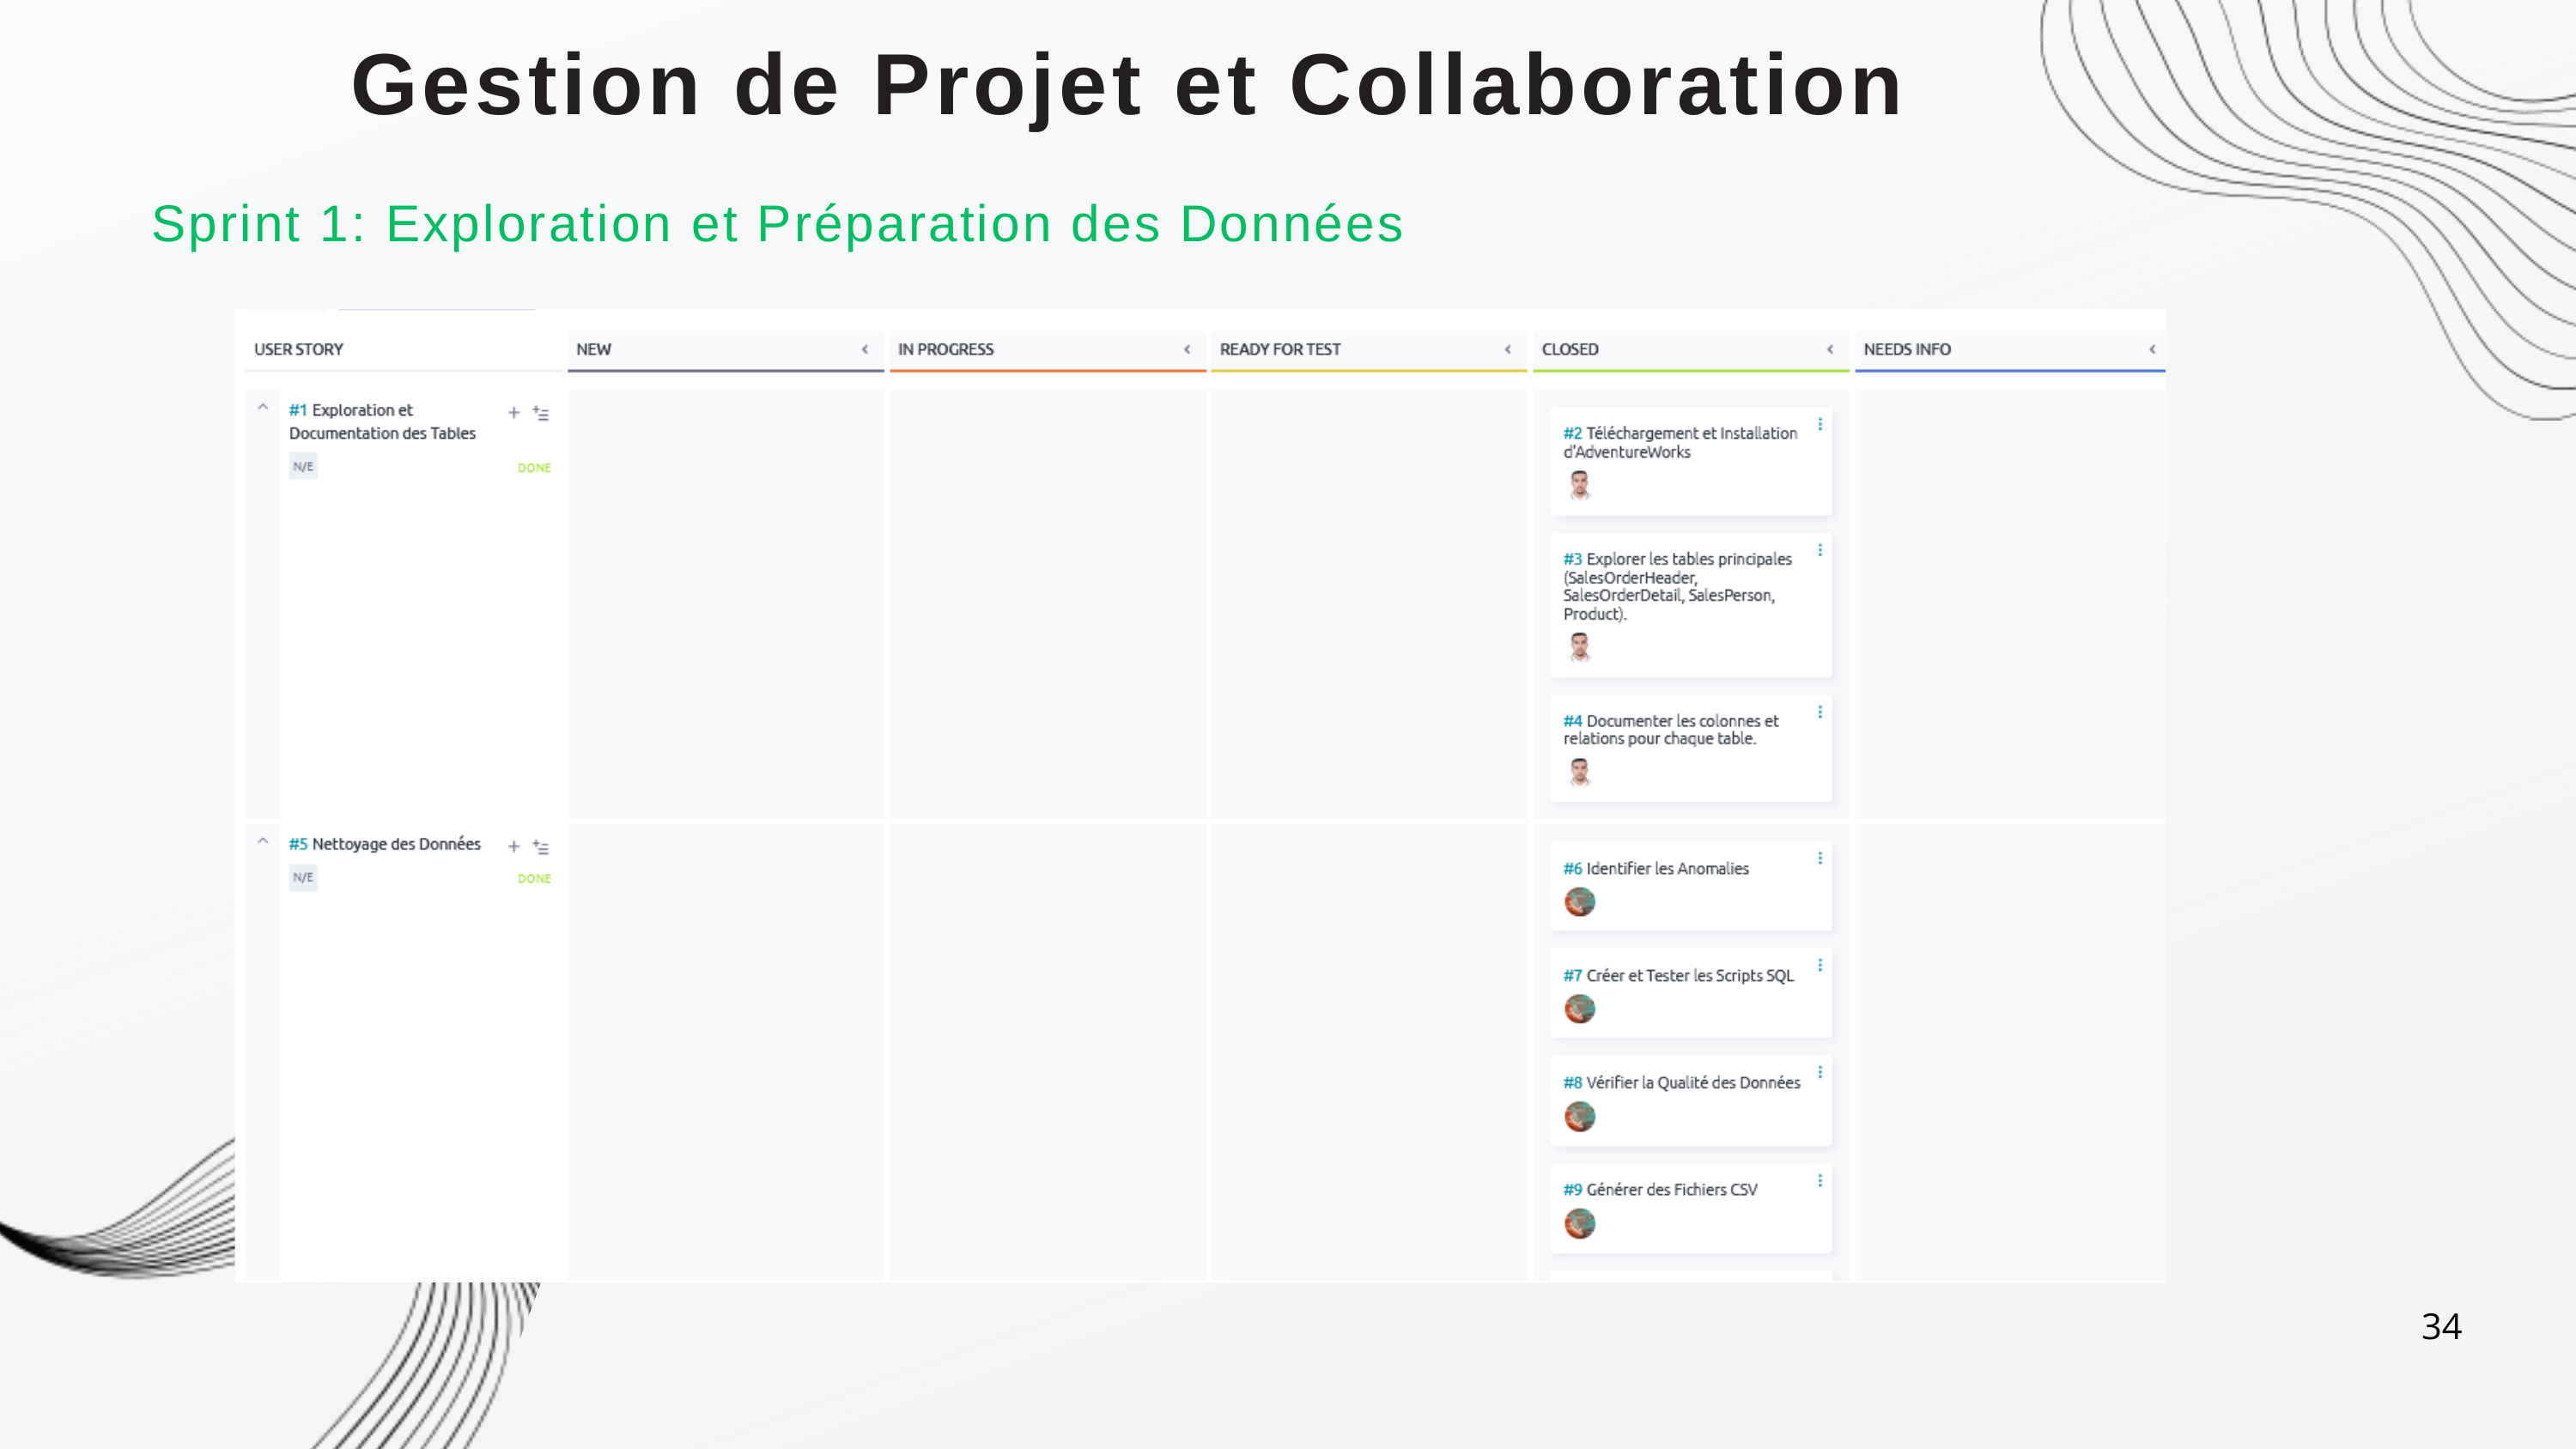

Gestion de Projet et Collaboration
Sprint 1: Exploration et Préparation des Données

34